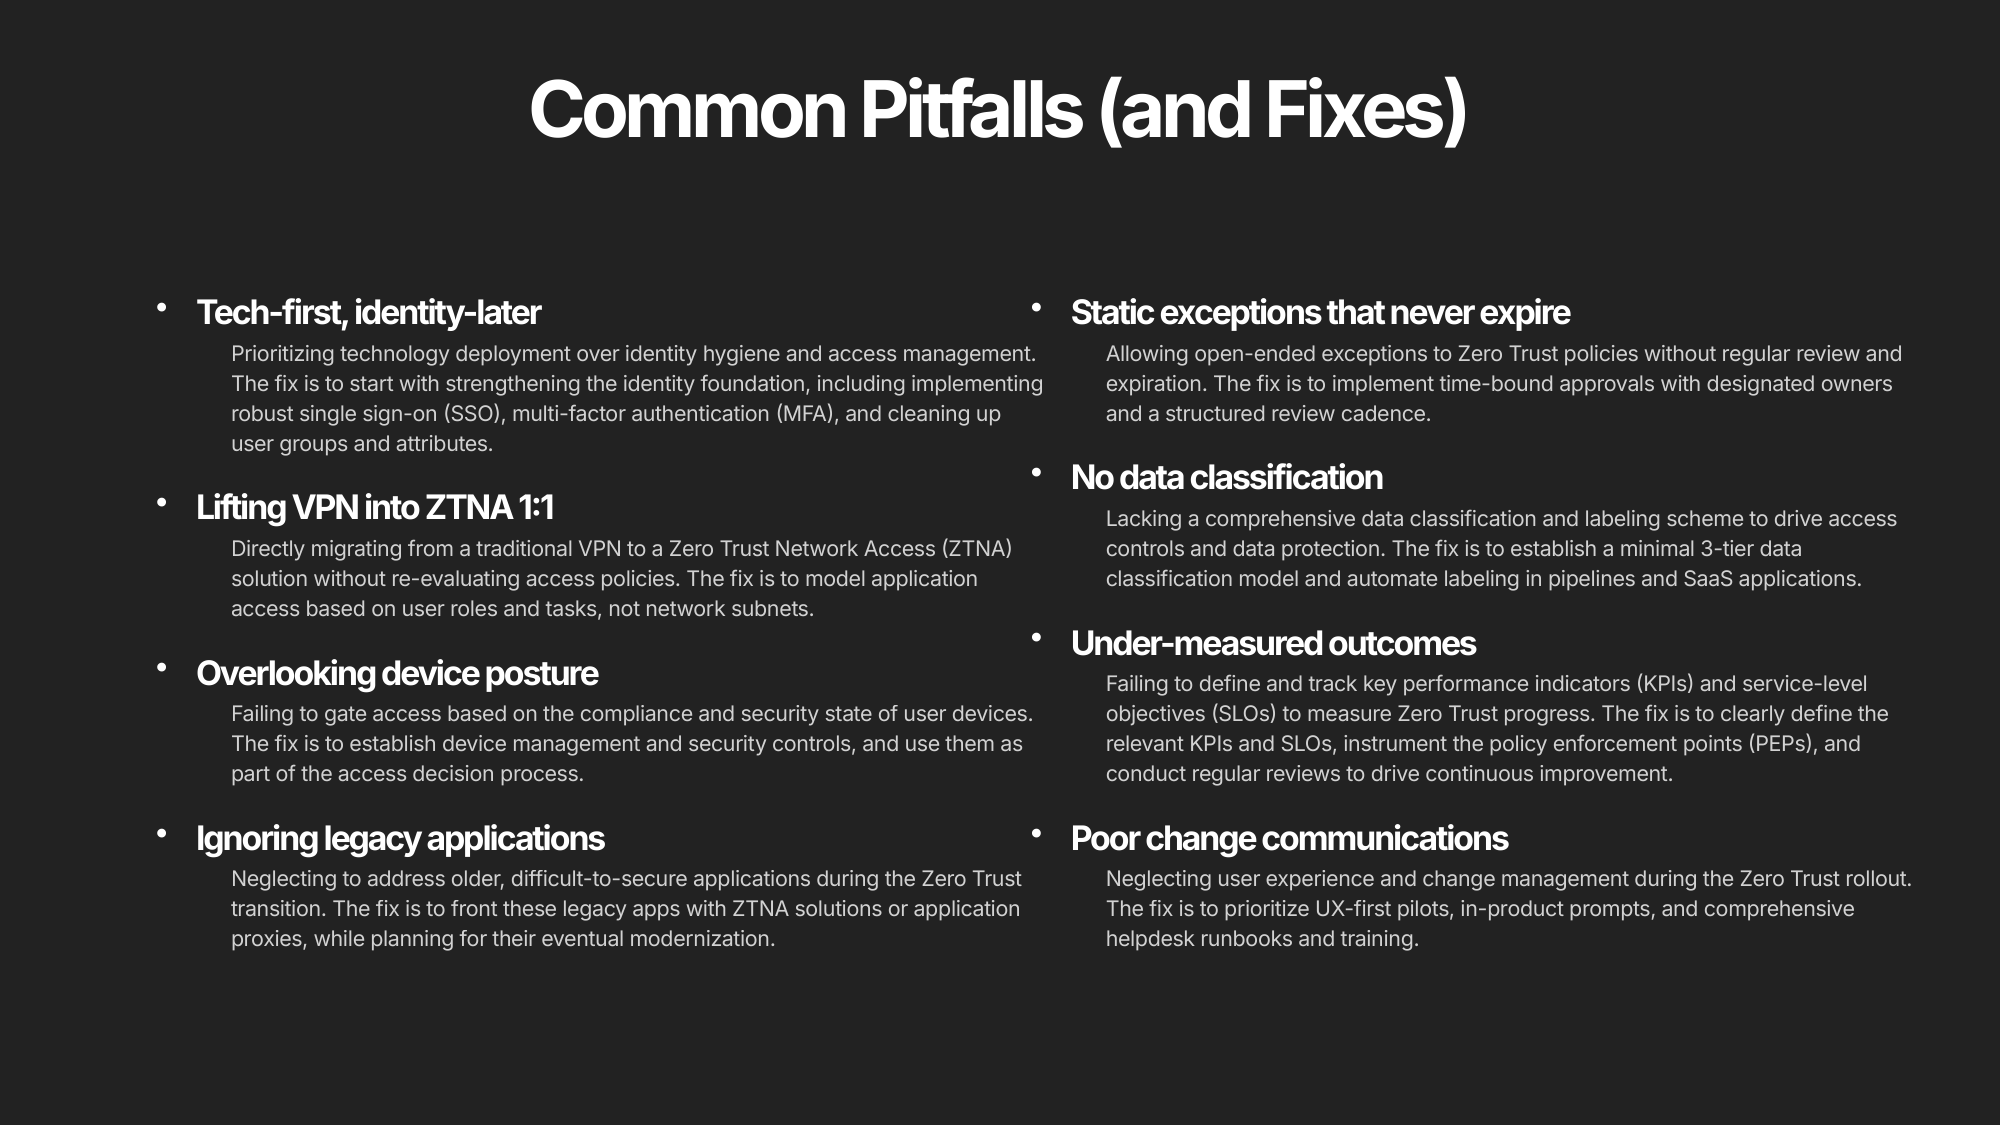

Common Pitfalls (and Fixes)
Tech-first, identity-later
Prioritizing technology deployment over identity hygiene and access management. The fix is to start with strengthening the identity foundation, including implementing robust single sign-on (SSO), multi-factor authentication (MFA), and cleaning up user groups and attributes.
Lifting VPN into ZTNA 1:1
Directly migrating from a traditional VPN to a Zero Trust Network Access (ZTNA) solution without re-evaluating access policies. The fix is to model application access based on user roles and tasks, not network subnets.
Overlooking device posture
Failing to gate access based on the compliance and security state of user devices. The fix is to establish device management and security controls, and use them as part of the access decision process.
Ignoring legacy applications
Neglecting to address older, difficult-to-secure applications during the Zero Trust transition. The fix is to front these legacy apps with ZTNA solutions or application proxies, while planning for their eventual modernization.
Static exceptions that never expire
Allowing open-ended exceptions to Zero Trust policies without regular review and expiration. The fix is to implement time-bound approvals with designated owners and a structured review cadence.
No data classification
Lacking a comprehensive data classification and labeling scheme to drive access controls and data protection. The fix is to establish a minimal 3-tier data classification model and automate labeling in pipelines and SaaS applications.
Under-measured outcomes
Failing to define and track key performance indicators (KPIs) and service-level objectives (SLOs) to measure Zero Trust progress. The fix is to clearly define the relevant KPIs and SLOs, instrument the policy enforcement points (PEPs), and conduct regular reviews to drive continuous improvement.
Poor change communications
Neglecting user experience and change management during the Zero Trust rollout. The fix is to prioritize UX-first pilots, in-product prompts, and comprehensive helpdesk runbooks and training.

9